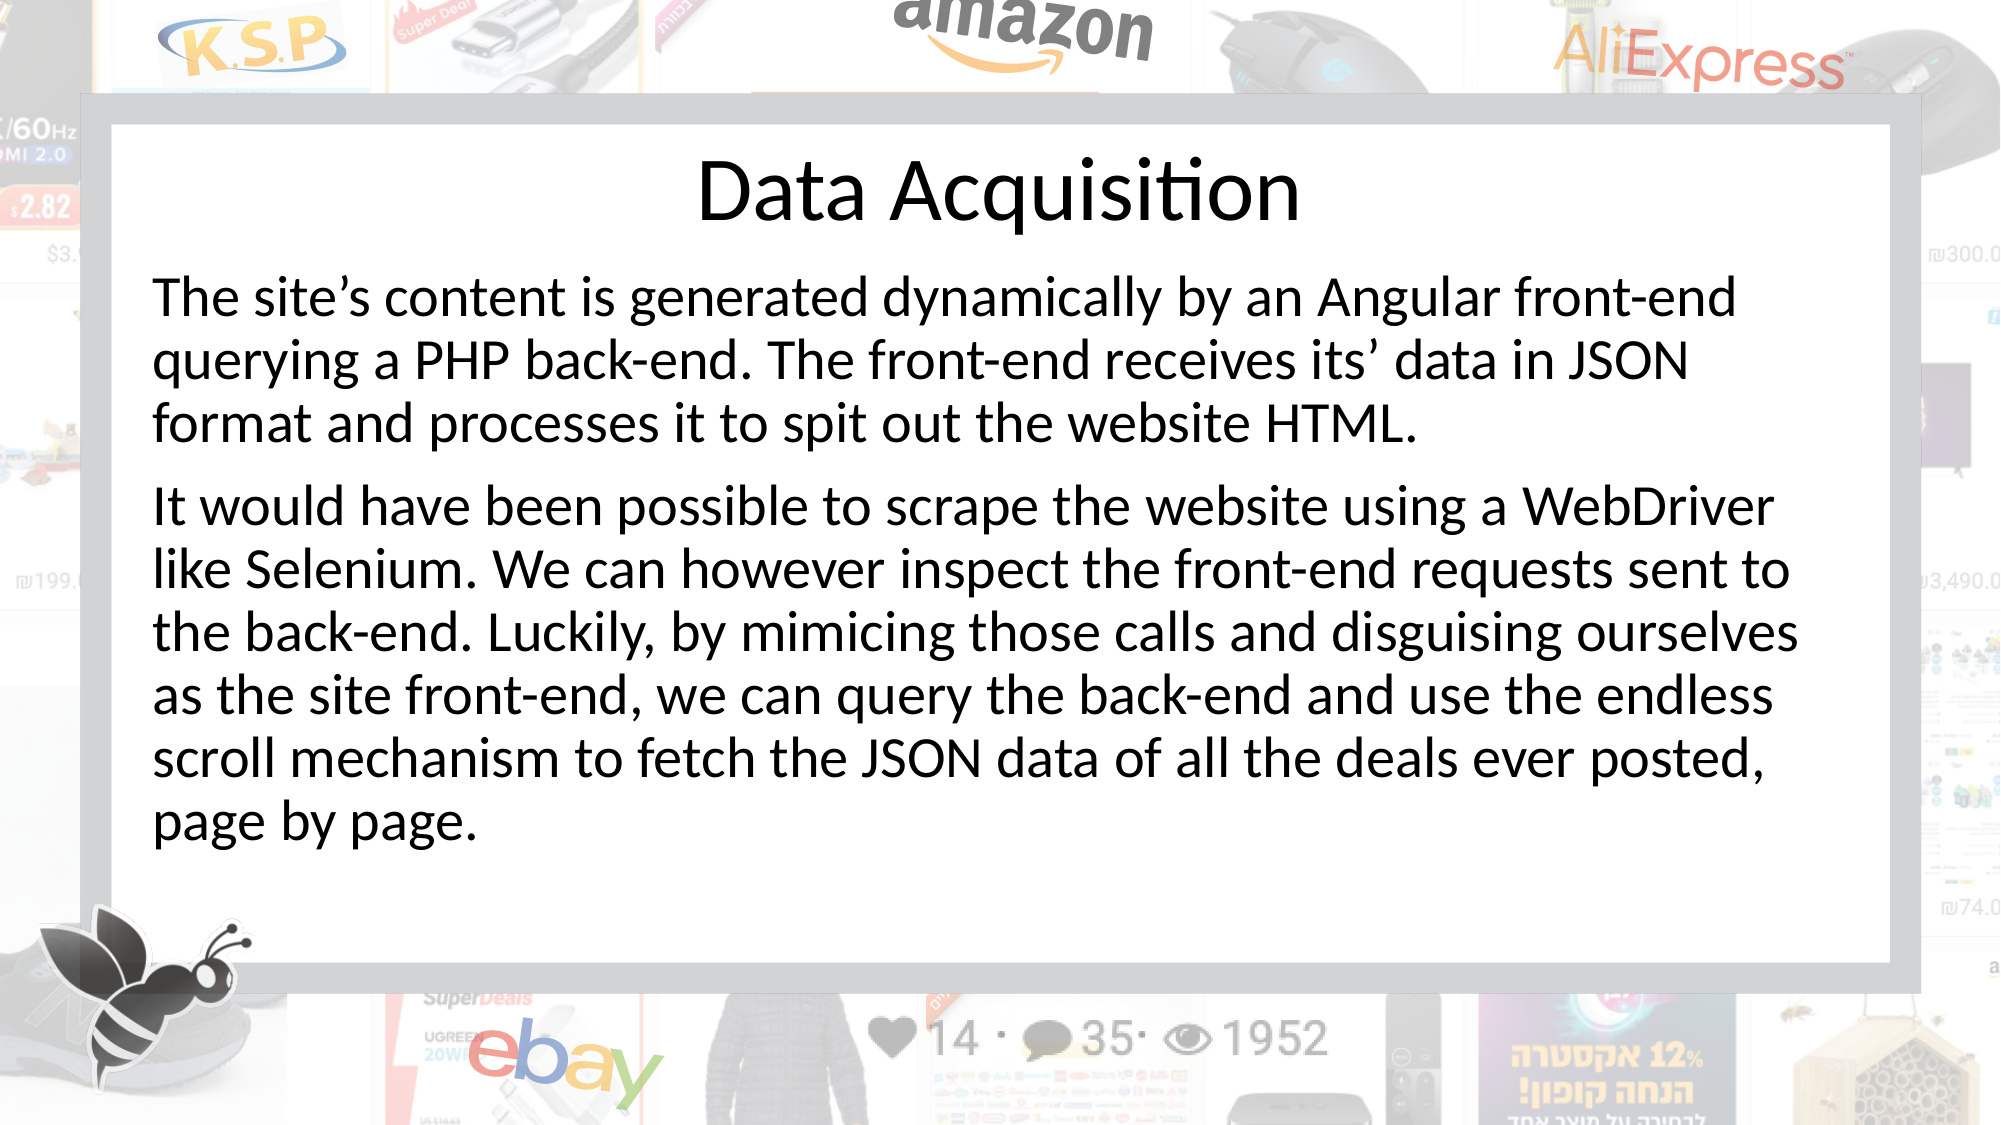

# Data Acquisition
The site’s content is generated dynamically by an Angular front-end querying a PHP back-end. The front-end receives its’ data in JSON format and processes it to spit out the website HTML.
It would have been possible to scrape the website using a WebDriver like Selenium. We can however inspect the front-end requests sent to the back-end. Luckily, by mimicing those calls and disguising ourselves as the site front-end, we can query the back-end and use the endless scroll mechanism to fetch the JSON data of all the deals ever posted, page by page.